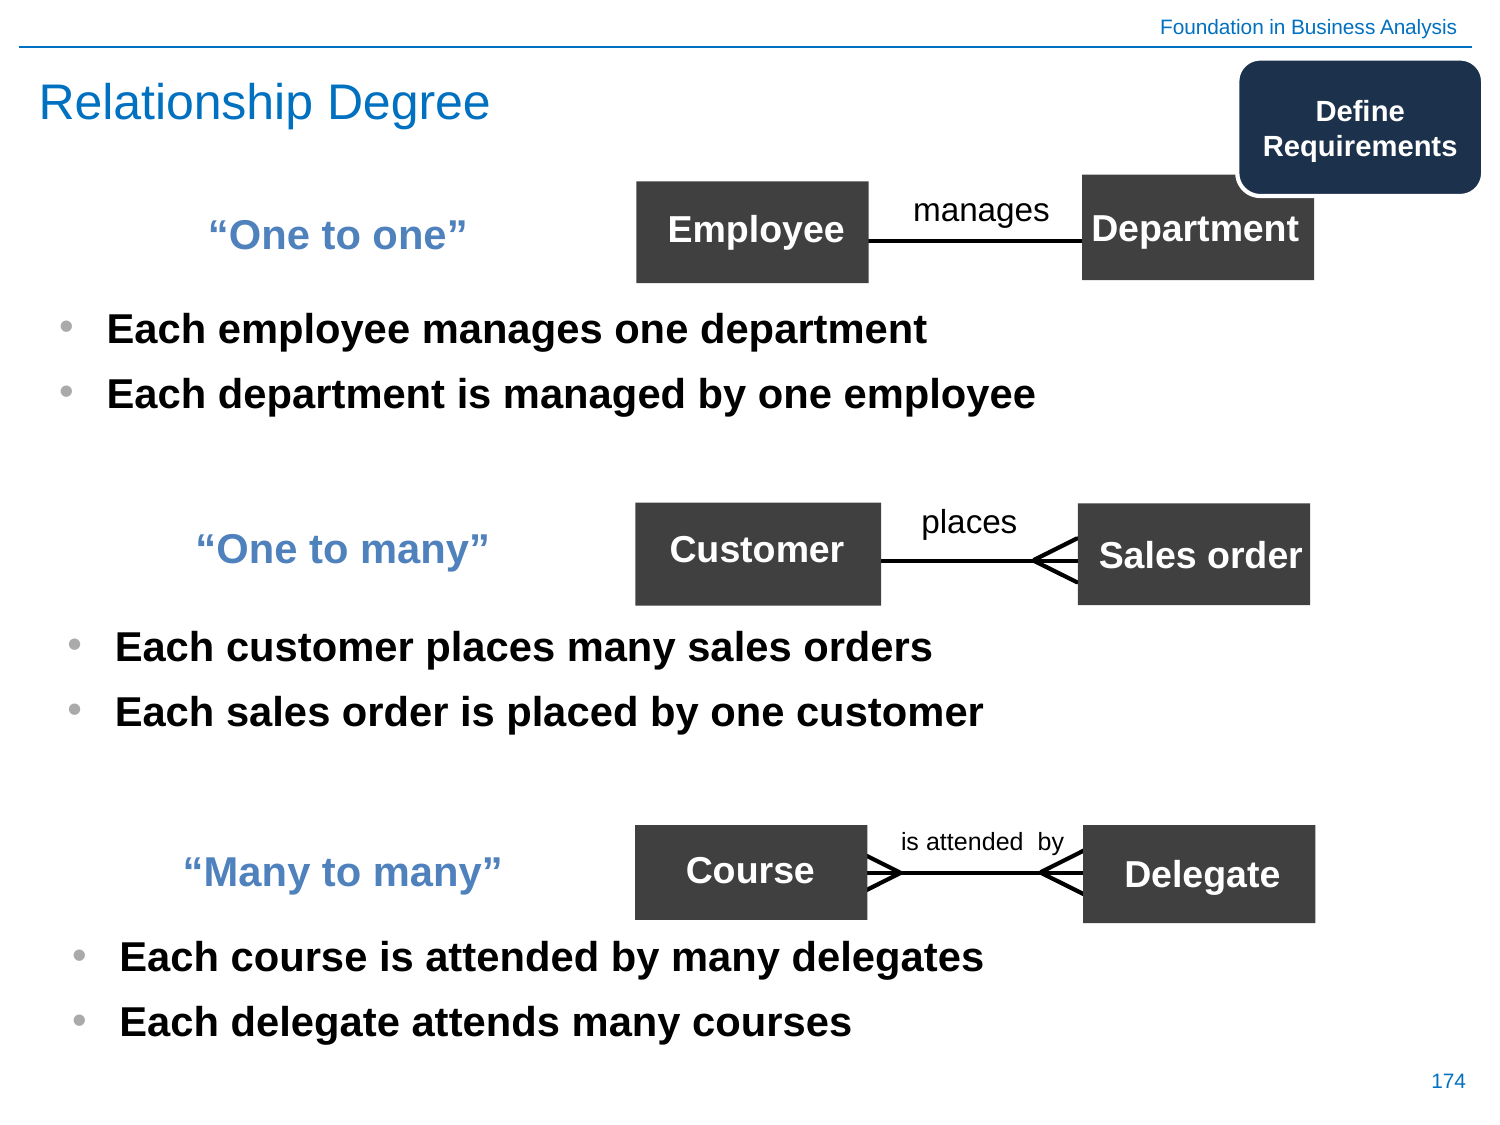

# Relationship Degree
Define Requirements

manages

“One to one”
Department
Employee

Each employee manages one department
Each department is managed by one employee
places

“One to many”
Customer
Sales order

Each customer places many sales orders
Each sales order is placed by one customer
is attended  by

“Many to many”
Course
Delegate

Each course is attended by many delegates
Each delegate attends many courses